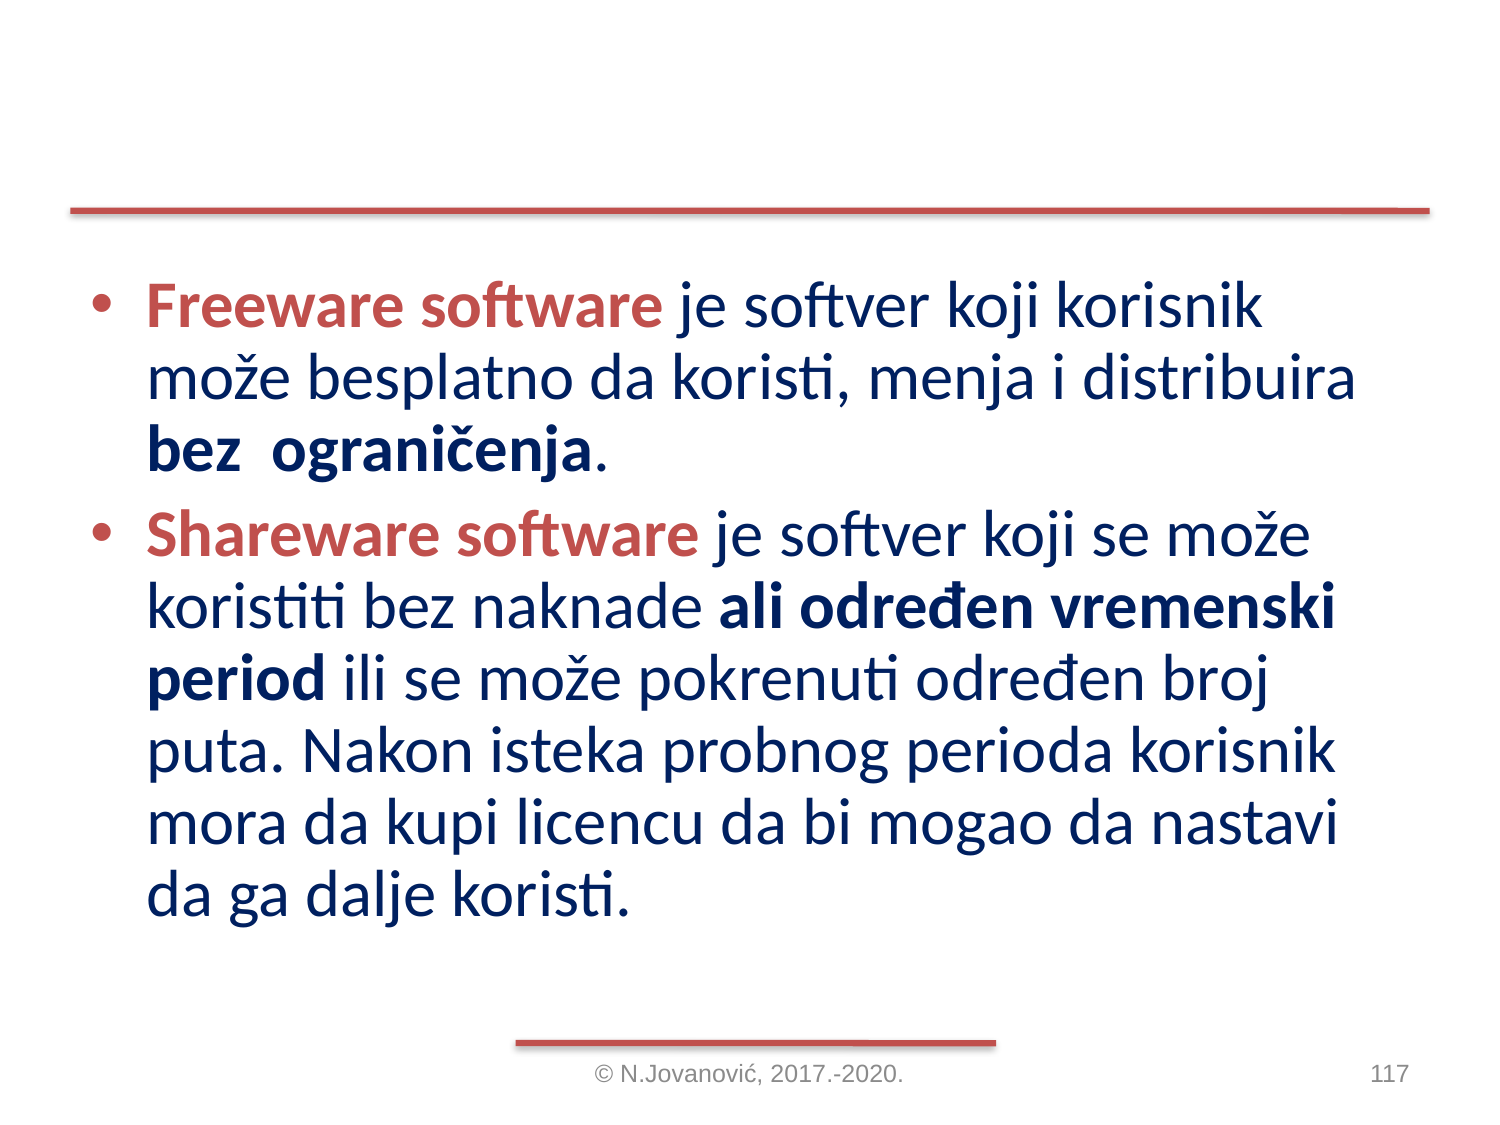

#
Freeware software je softver koji korisnik može besplatno da koristi, menja i distribuira bez  ograničenja.
Shareware software je softver koji se može koristiti bez naknade ali određen vremenski period ili se može pokrenuti određen broj puta. Nakon isteka probnog perioda korisnik mora da kupi licencu da bi mogao da nastavi da ga dalje koristi.
© N.Jovanović, 2017.-2020.
117